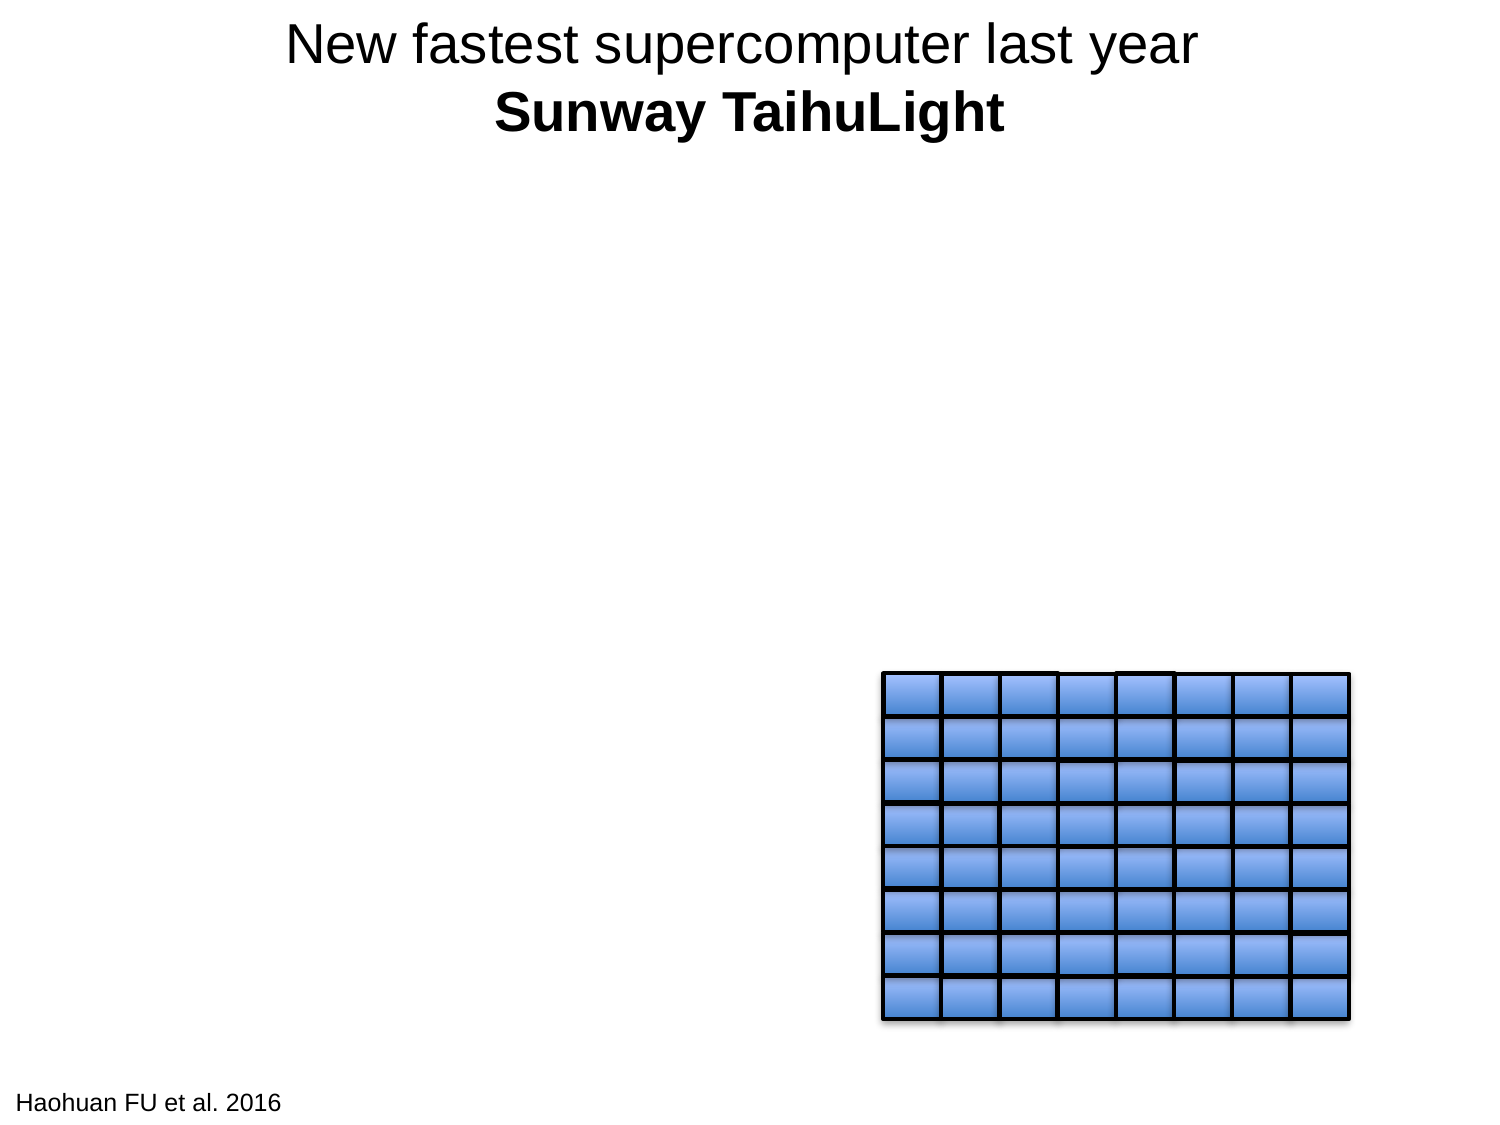

New fastest supercomputer last year
Sunway TaihuLight

Haohuan FU et al. 2016